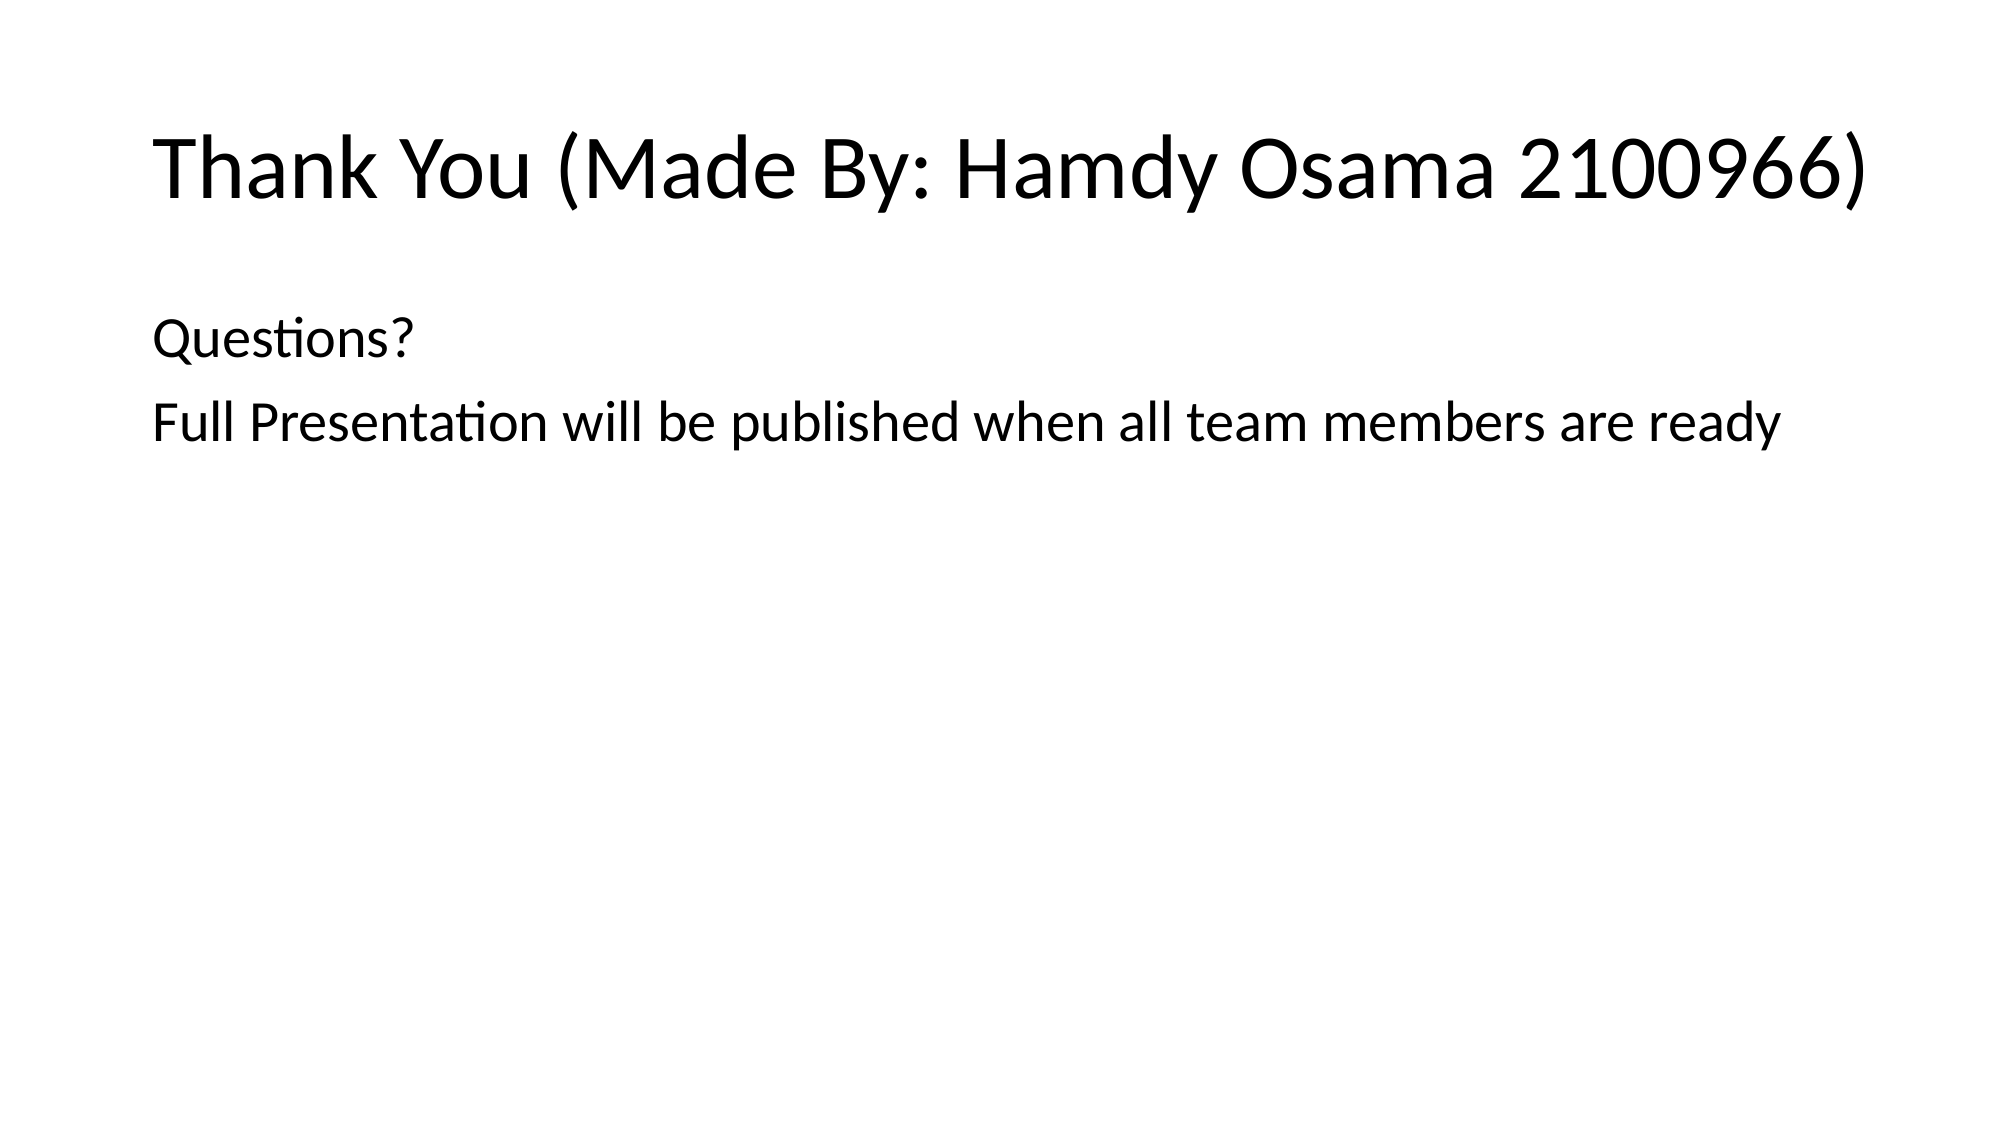

# Thank You (Made By: Hamdy Osama 2100966)
Questions?
Full Presentation will be published when all team members are ready